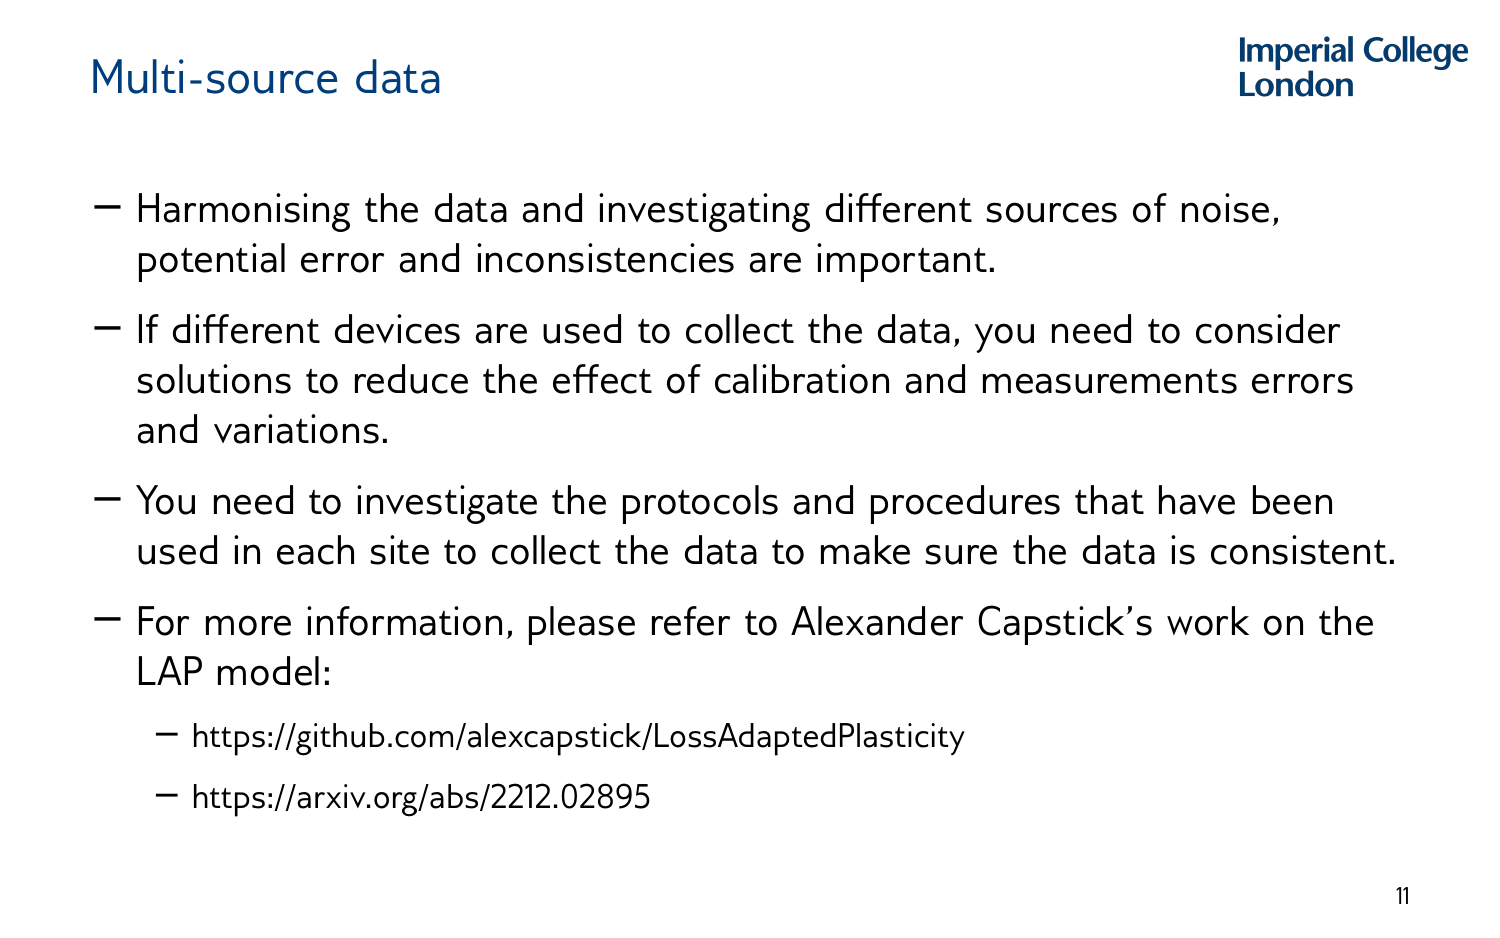

# Multi-source data
Harmonising the data and investigating different sources of noise, potential error and inconsistencies are important.
If different devices are used to collect the data, you need to consider solutions to reduce the effect of calibration and measurements errors and variations.
You need to investigate the protocols and procedures that have been used in each site to collect the data to make sure the data is consistent.
For more information, please refer to Alexander Capstick’s work on the LAP model:
https://github.com/alexcapstick/LossAdaptedPlasticity
https://arxiv.org/abs/2212.02895
11